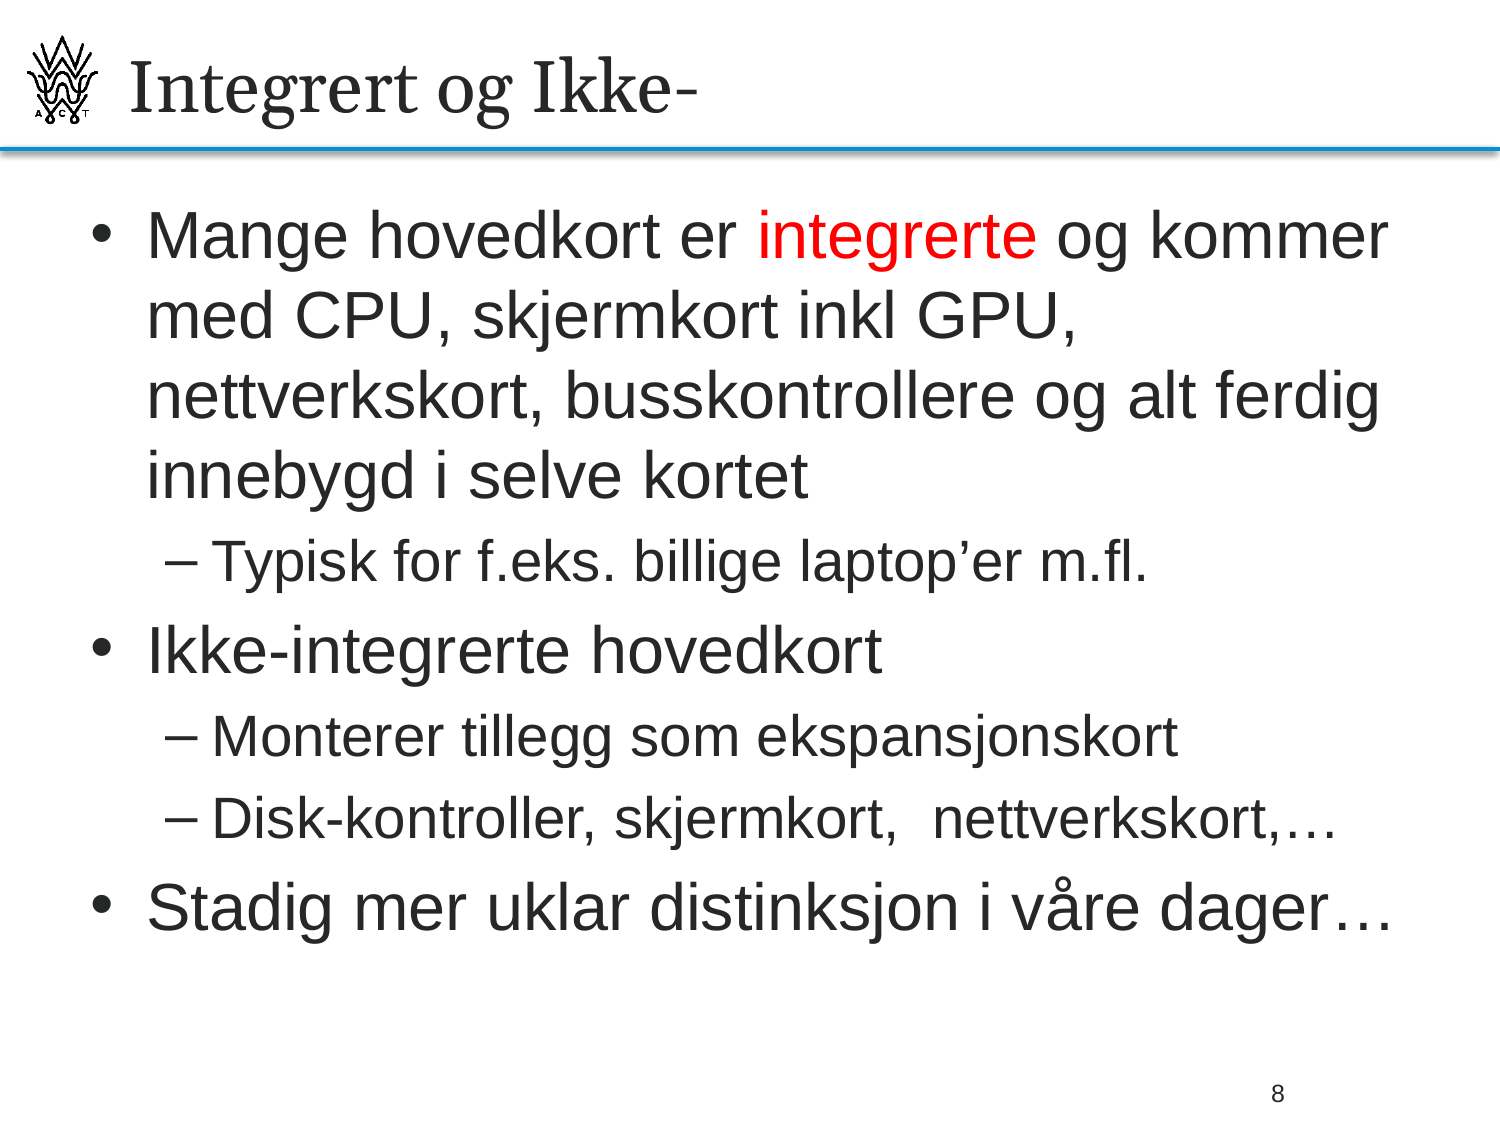

# Integrert og Ikke-
Mange hovedkort er integrerte og kommer med CPU, skjermkort inkl GPU, nettverkskort, busskontrollere og alt ferdig innebygd i selve kortet
Typisk for f.eks. billige laptop’er m.fl.
Ikke-integrerte hovedkort
Monterer tillegg som ekspansjonskort
Disk-kontroller, skjermkort,  nettverkskort,…
Stadig mer uklar distinksjon i våre dager…
26.09.2013
Bjørn O. Listog -- blistog@nith.no
8